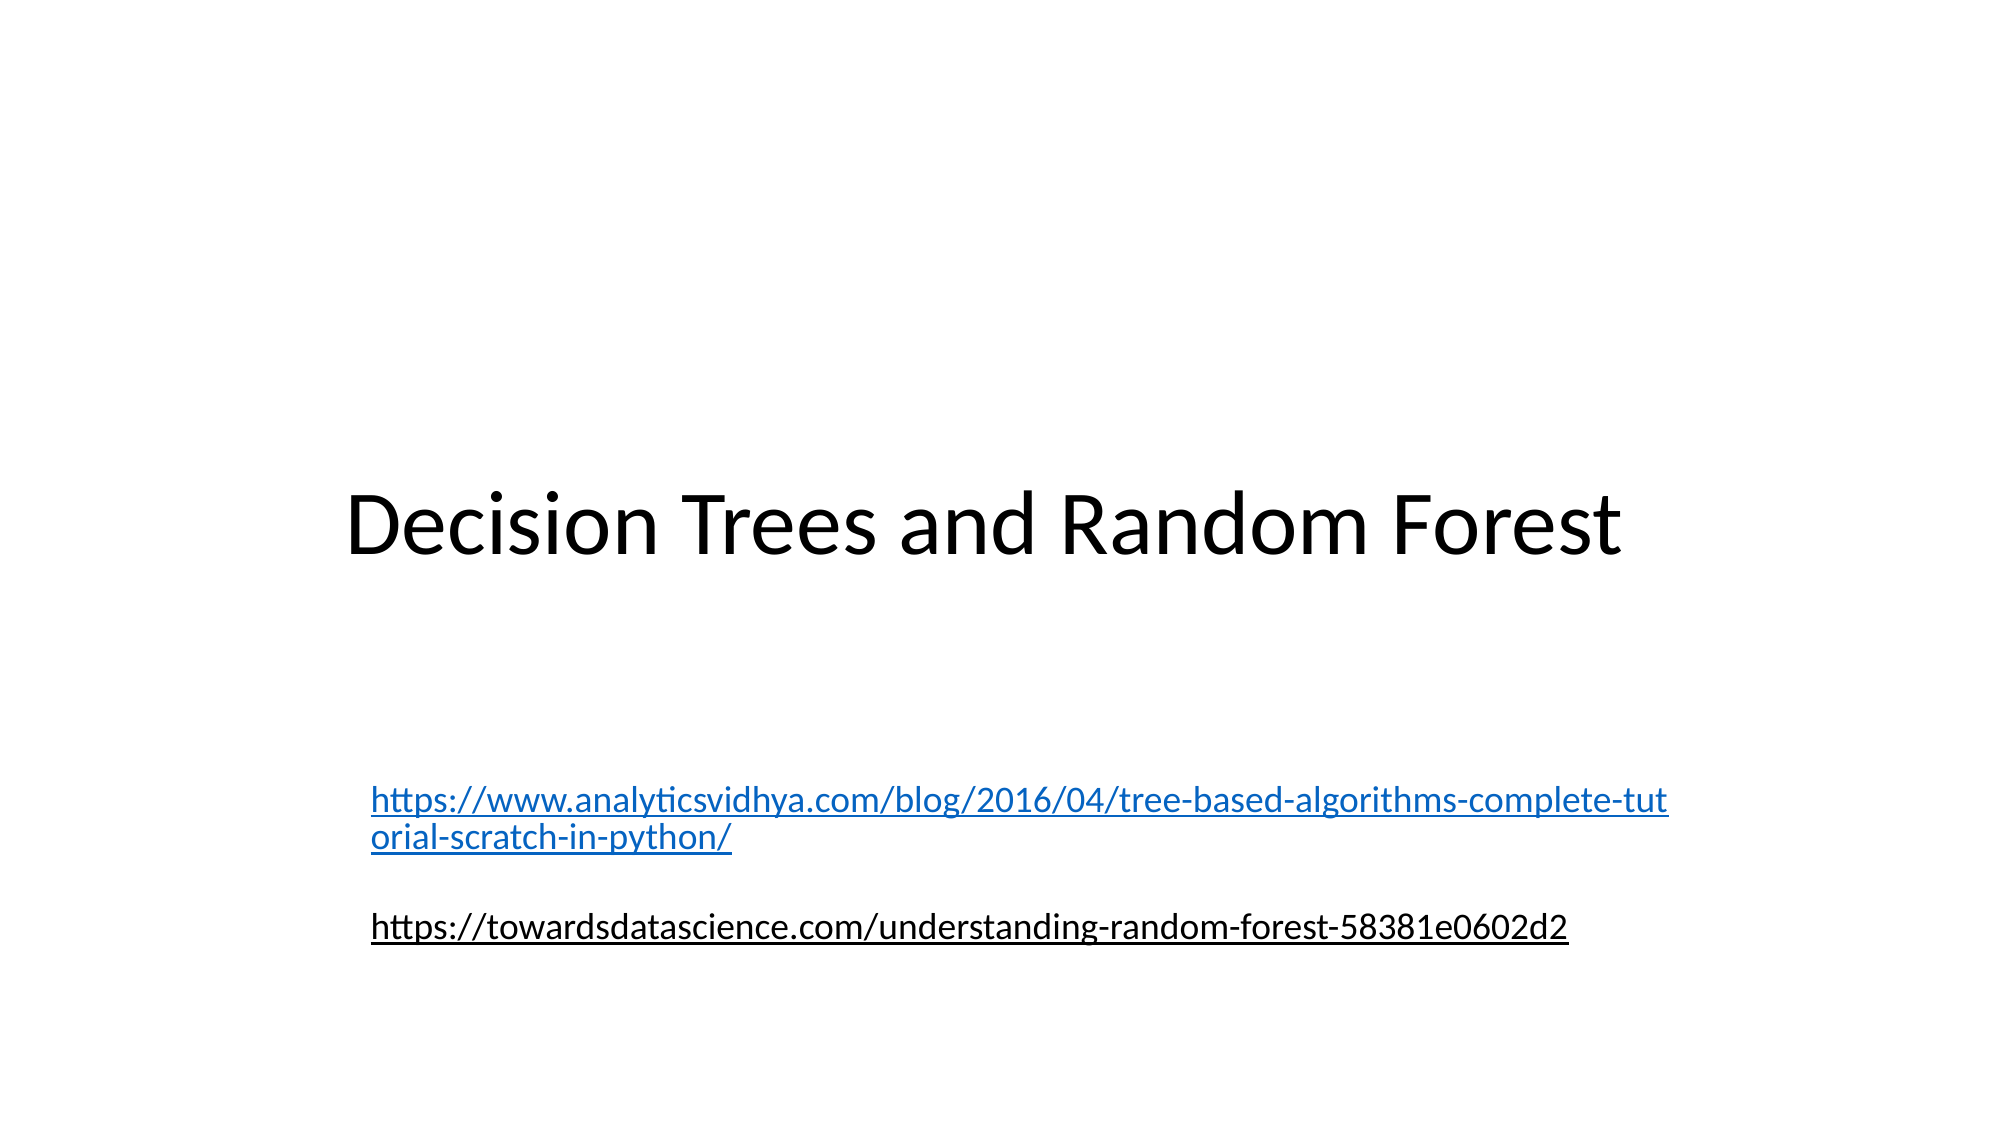

#

Decision Trees and Random Forest
https://www.analyticsvidhya.com/blog/2016/04/tree-based-algorithms-complete-tutorial-scratch-in-python/

https://towardsdatascience.com/understanding-random-forest-58381e0602d2